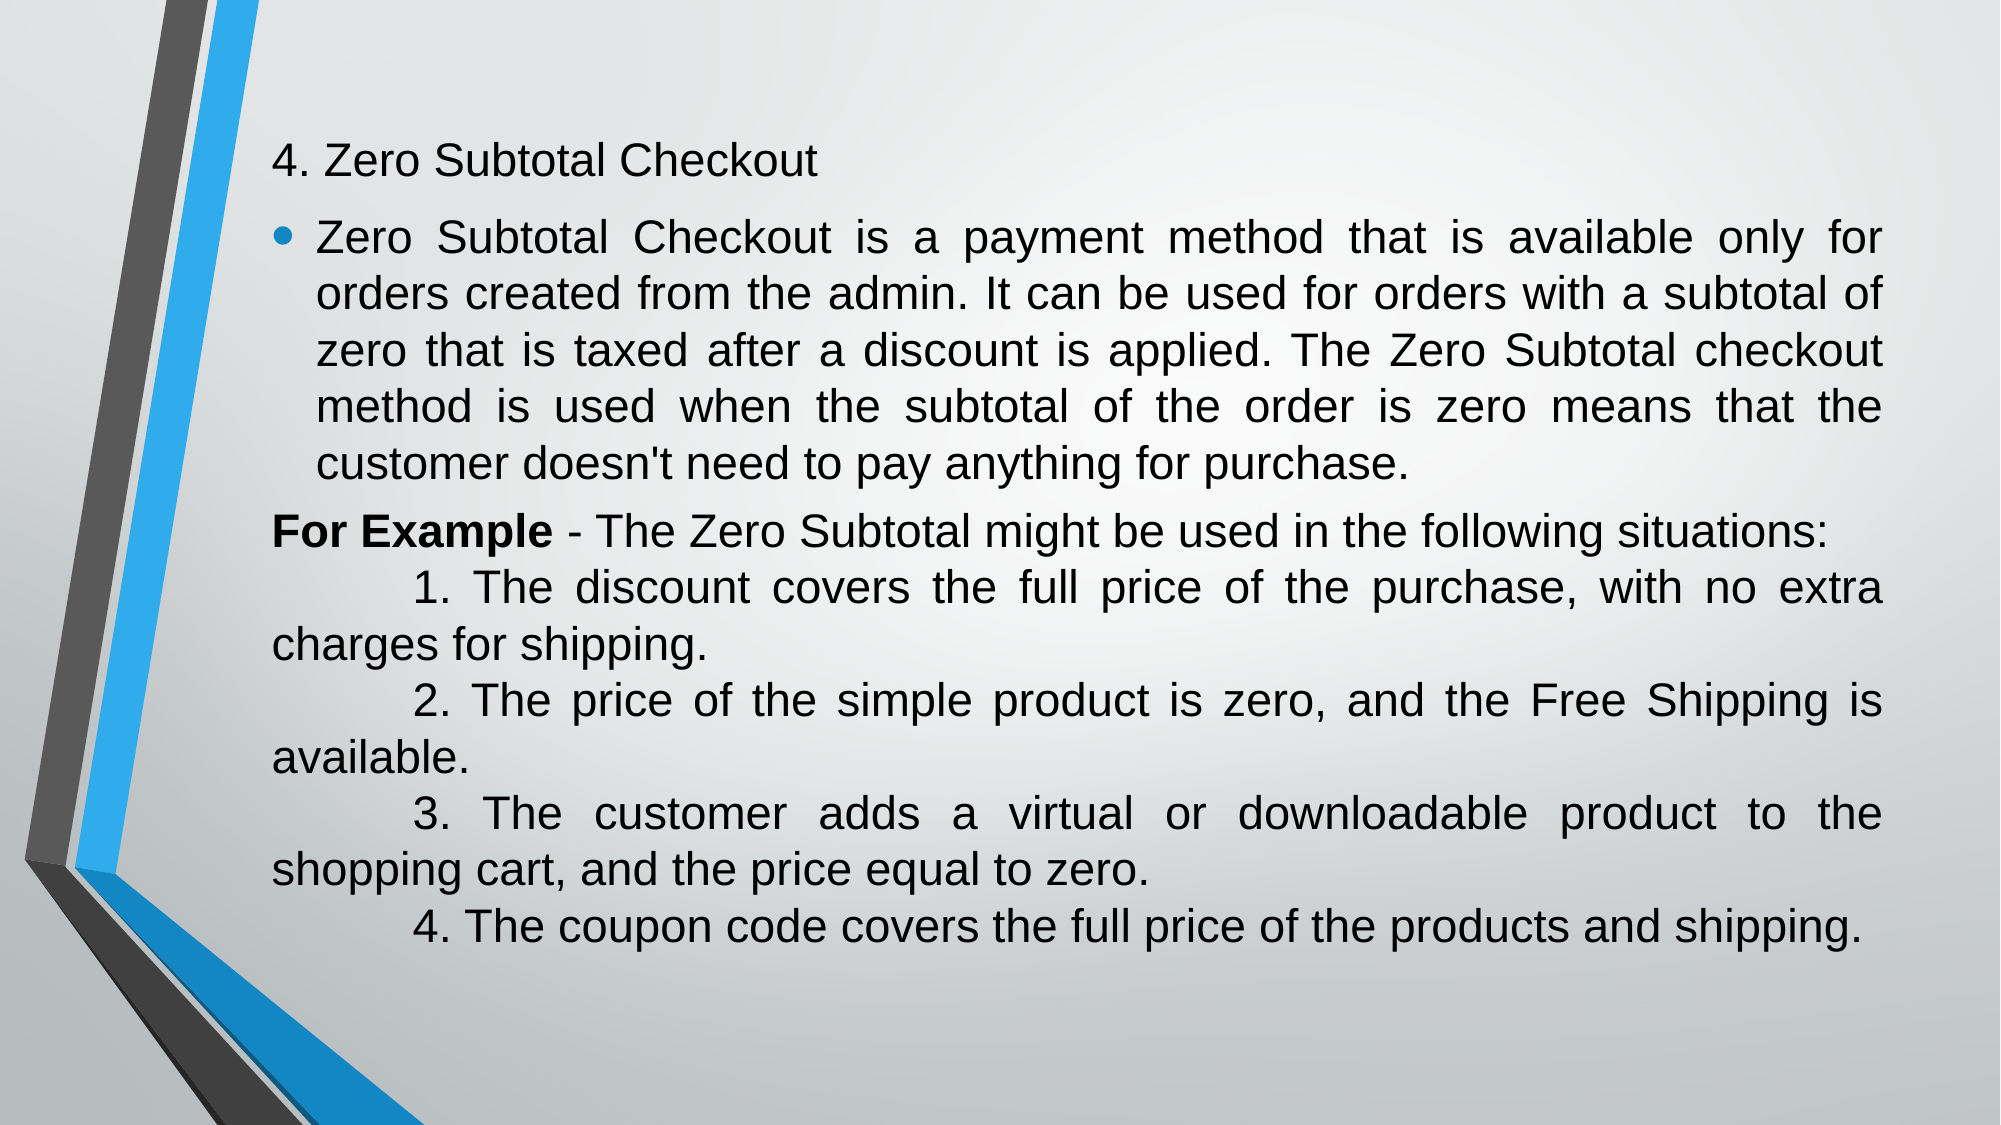

4. Zero Subtotal Checkout
Zero Subtotal Checkout is a payment method that is available only for orders created from the admin. It can be used for orders with a subtotal of zero that is taxed after a discount is applied. The Zero Subtotal checkout method is used when the subtotal of the order is zero means that the customer doesn't need to pay anything for purchase.
For Example - The Zero Subtotal might be used in the following situations:
	1. The discount covers the full price of the purchase, with no extra charges for shipping.
	2. The price of the simple product is zero, and the Free Shipping is available.
	3. The customer adds a virtual or downloadable product to the shopping cart, and the price equal to zero.
	4. The coupon code covers the full price of the products and shipping.